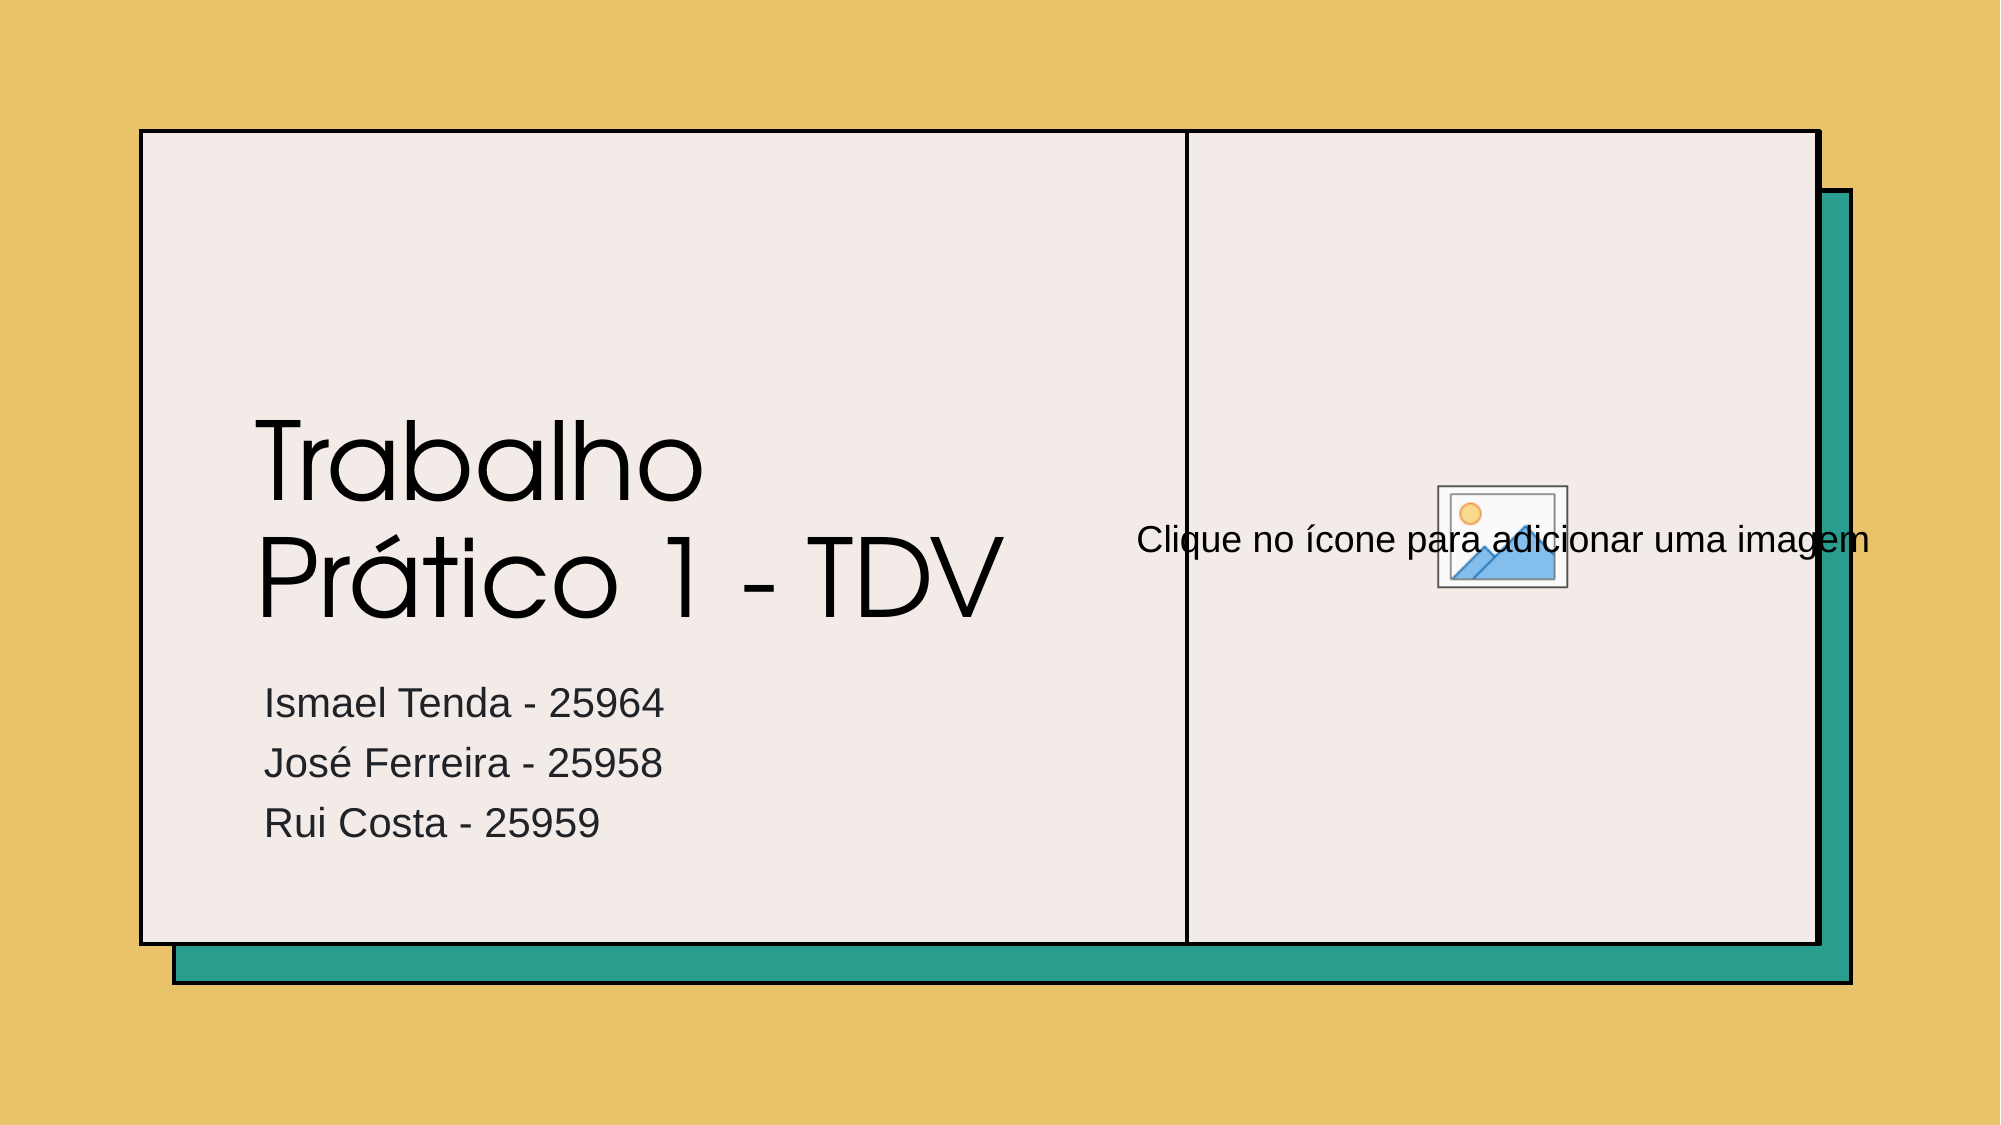

# Trabalho Prático 1 - TDV
Ismael Tenda - 25964
José Ferreira - 25958
Rui Costa - 25959